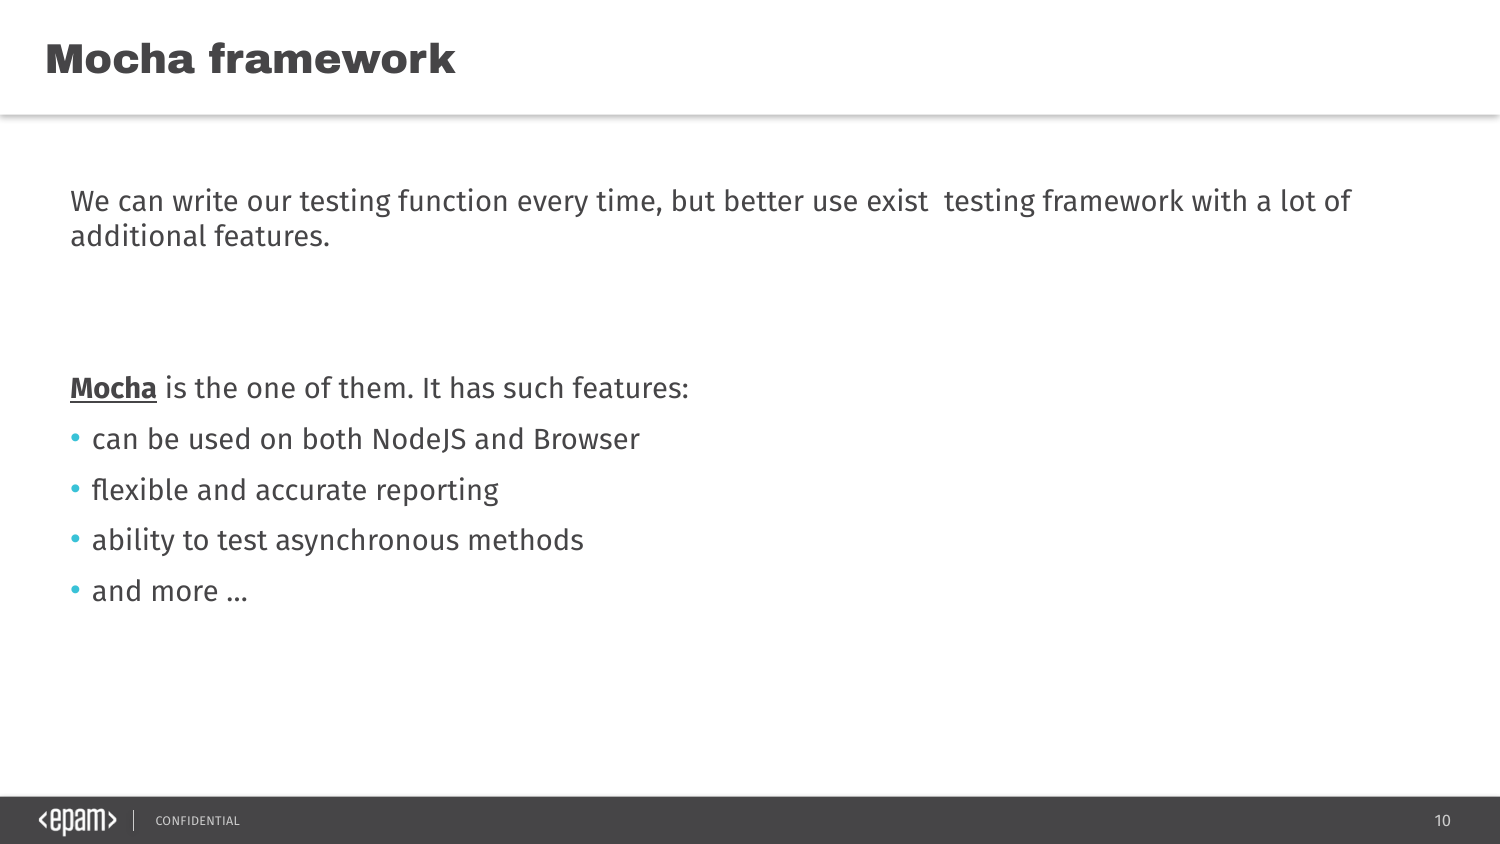

Mocha framework
We can write our testing function every time, but better use exist  testing framework with a lot of additional features.

Mocha is the one of them. It has such features:
сan be used on both NodeJS and Browser
flexible and accurate reporting
ability to test asynchronous methods
and more …